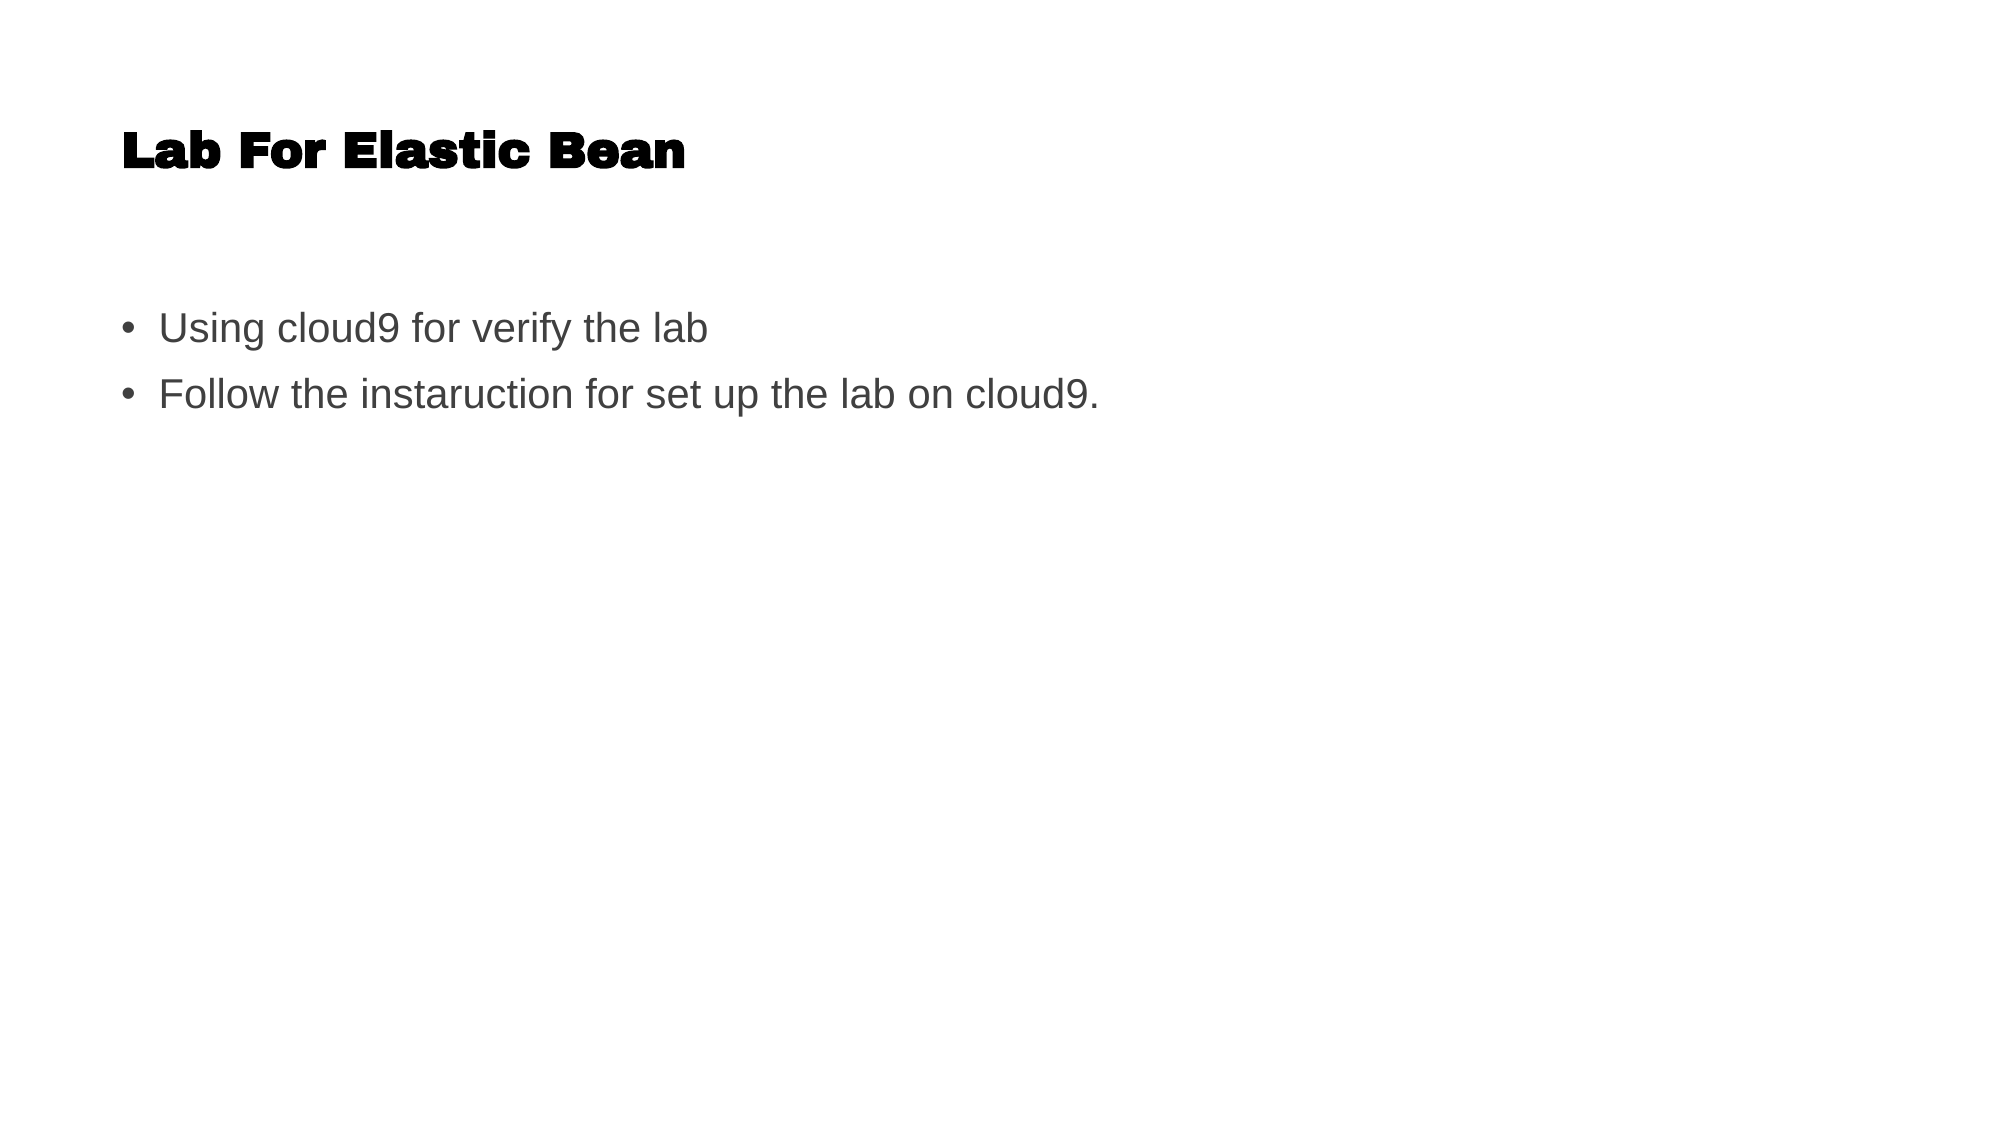

# Lab For Elastic Bean
Using cloud9 for verify the lab
Follow the instaruction for set up the lab on cloud9.